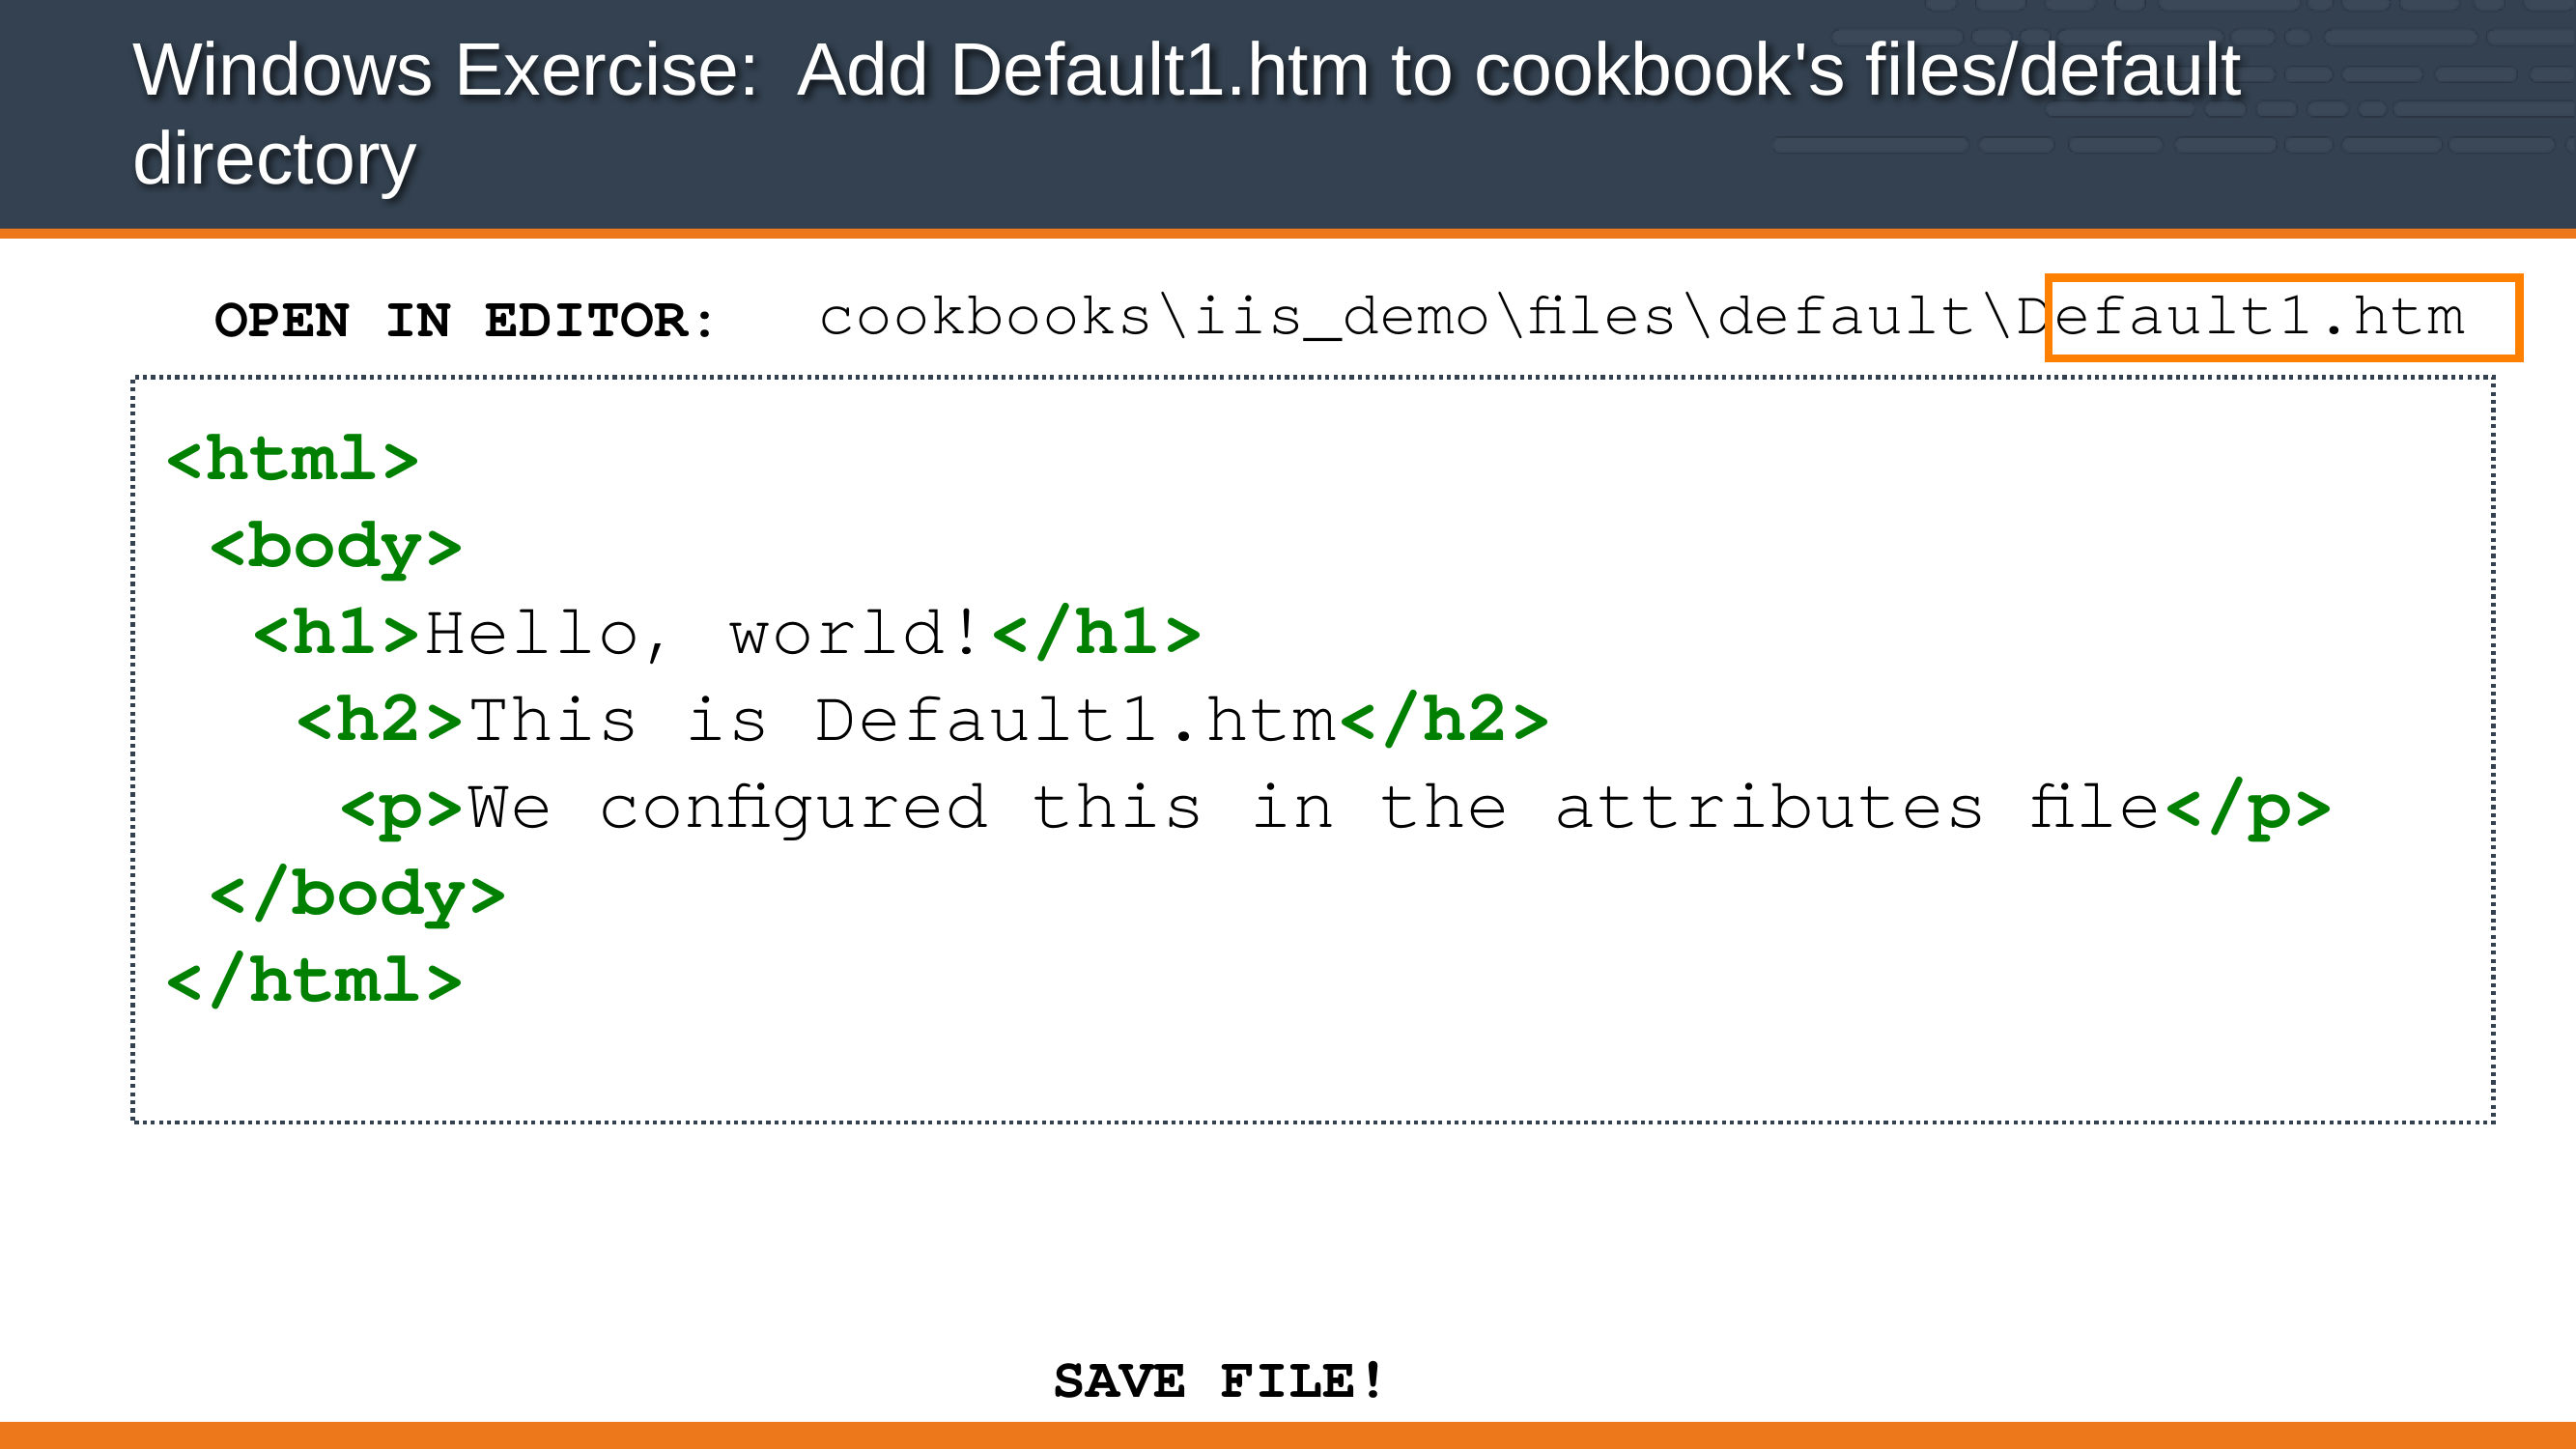

# Windows Exercise:  Add Default1.htm to cookbook's files/default directory
cookbooks\iis_demo\files\default\Default1.htm
OPEN IN EDITOR:

<html>
 <body>
  <h1>Hello, world!</h1>
   <h2>This is Default1.htm</h2>
    <p>We configured this in the attributes file</p>
 </body>
</html>
SAVE FILE!